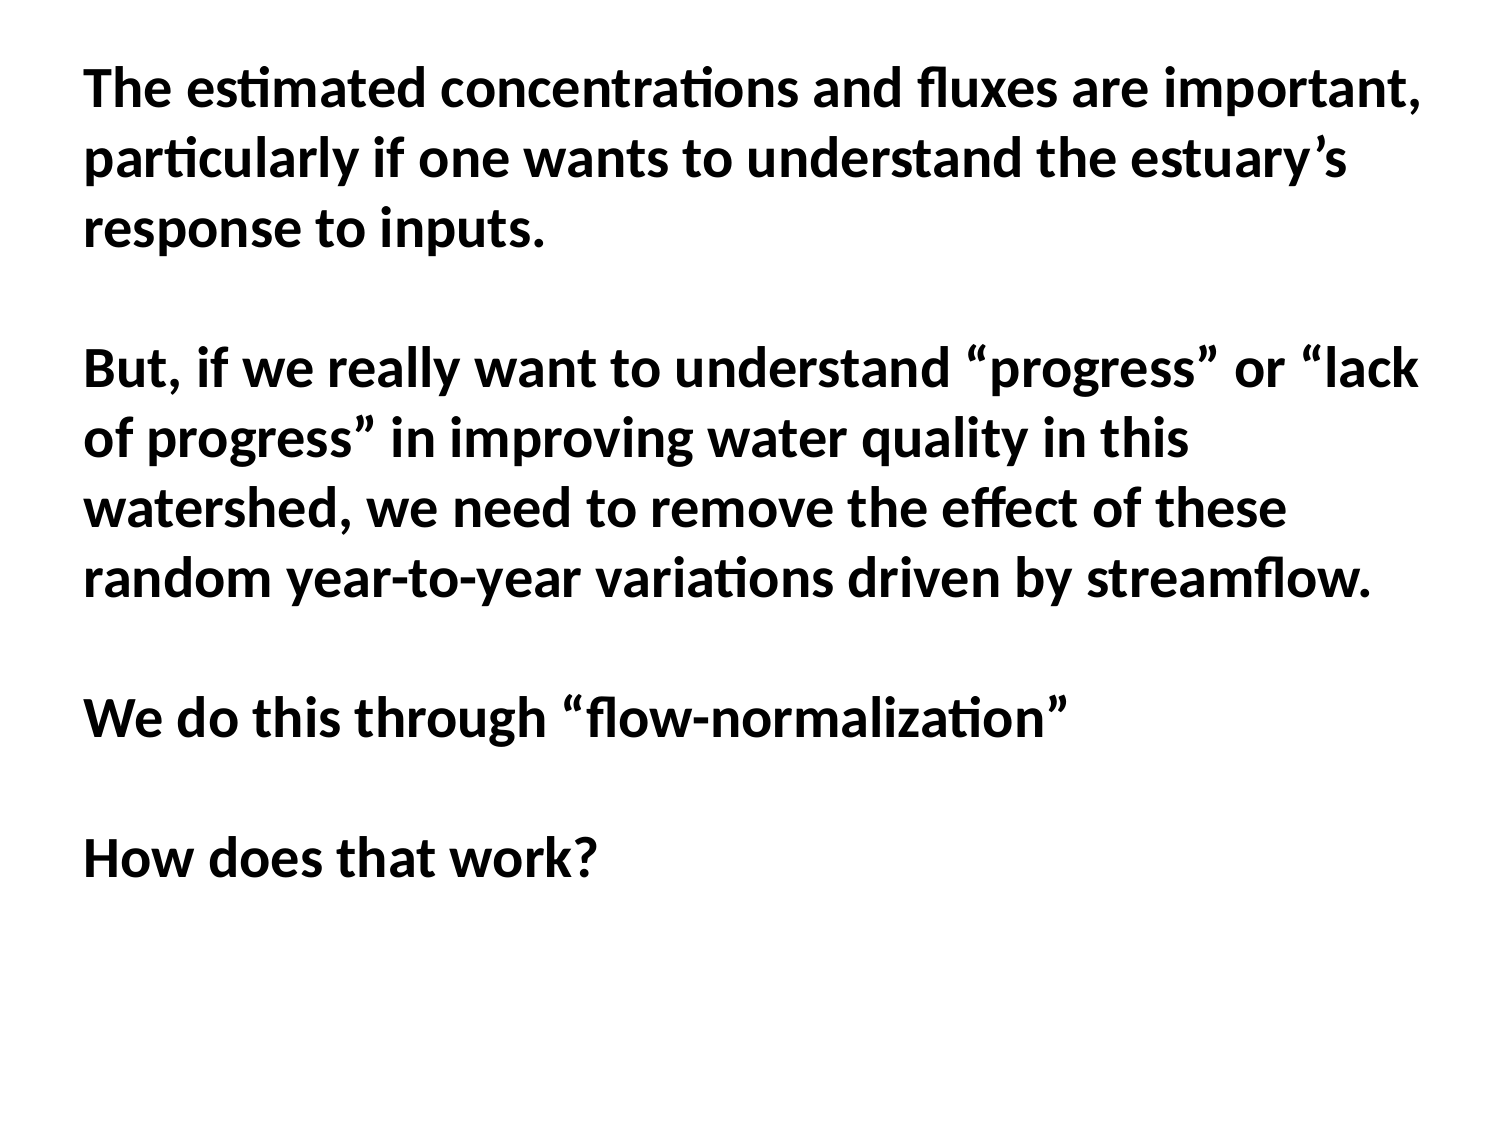

The estimated concentrations and fluxes are important, particularly if one wants to understand the estuary’s response to inputs.

But, if we really want to understand “progress” or “lack of progress” in improving water quality in this watershed, we need to remove the effect of these random year-to-year variations driven by streamflow.

We do this through “flow-normalization”

How does that work?